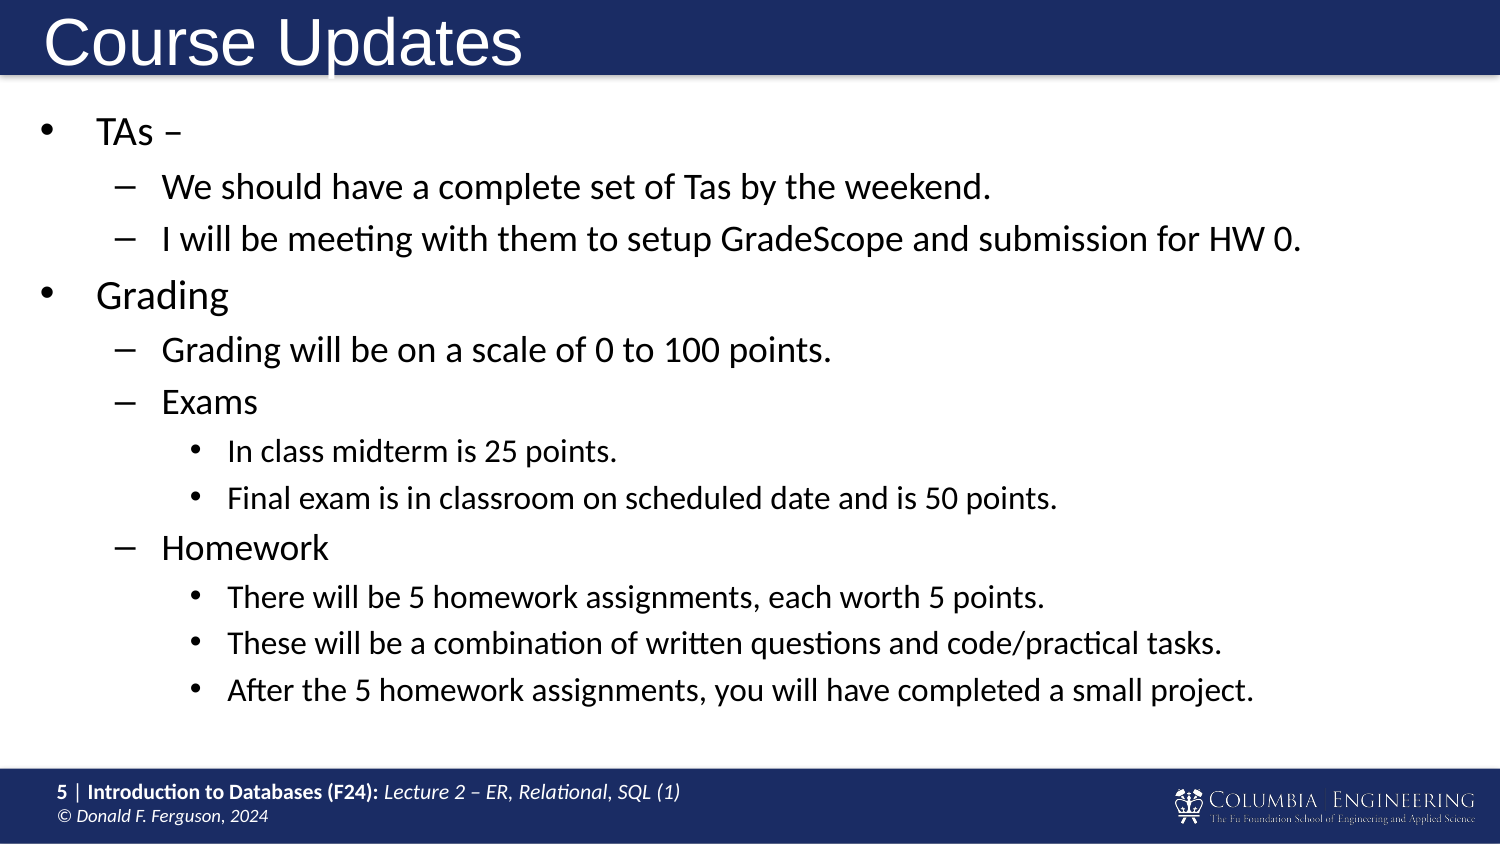

# Course Updates
TAs –
We should have a complete set of Tas by the weekend.
I will be meeting with them to setup GradeScope and submission for HW 0.
Grading
Grading will be on a scale of 0 to 100 points.
Exams
In class midterm is 25 points.
Final exam is in classroom on scheduled date and is 50 points.
Homework
There will be 5 homework assignments, each worth 5 points.
These will be a combination of written questions and code/practical tasks.
After the 5 homework assignments, you will have completed a small project.